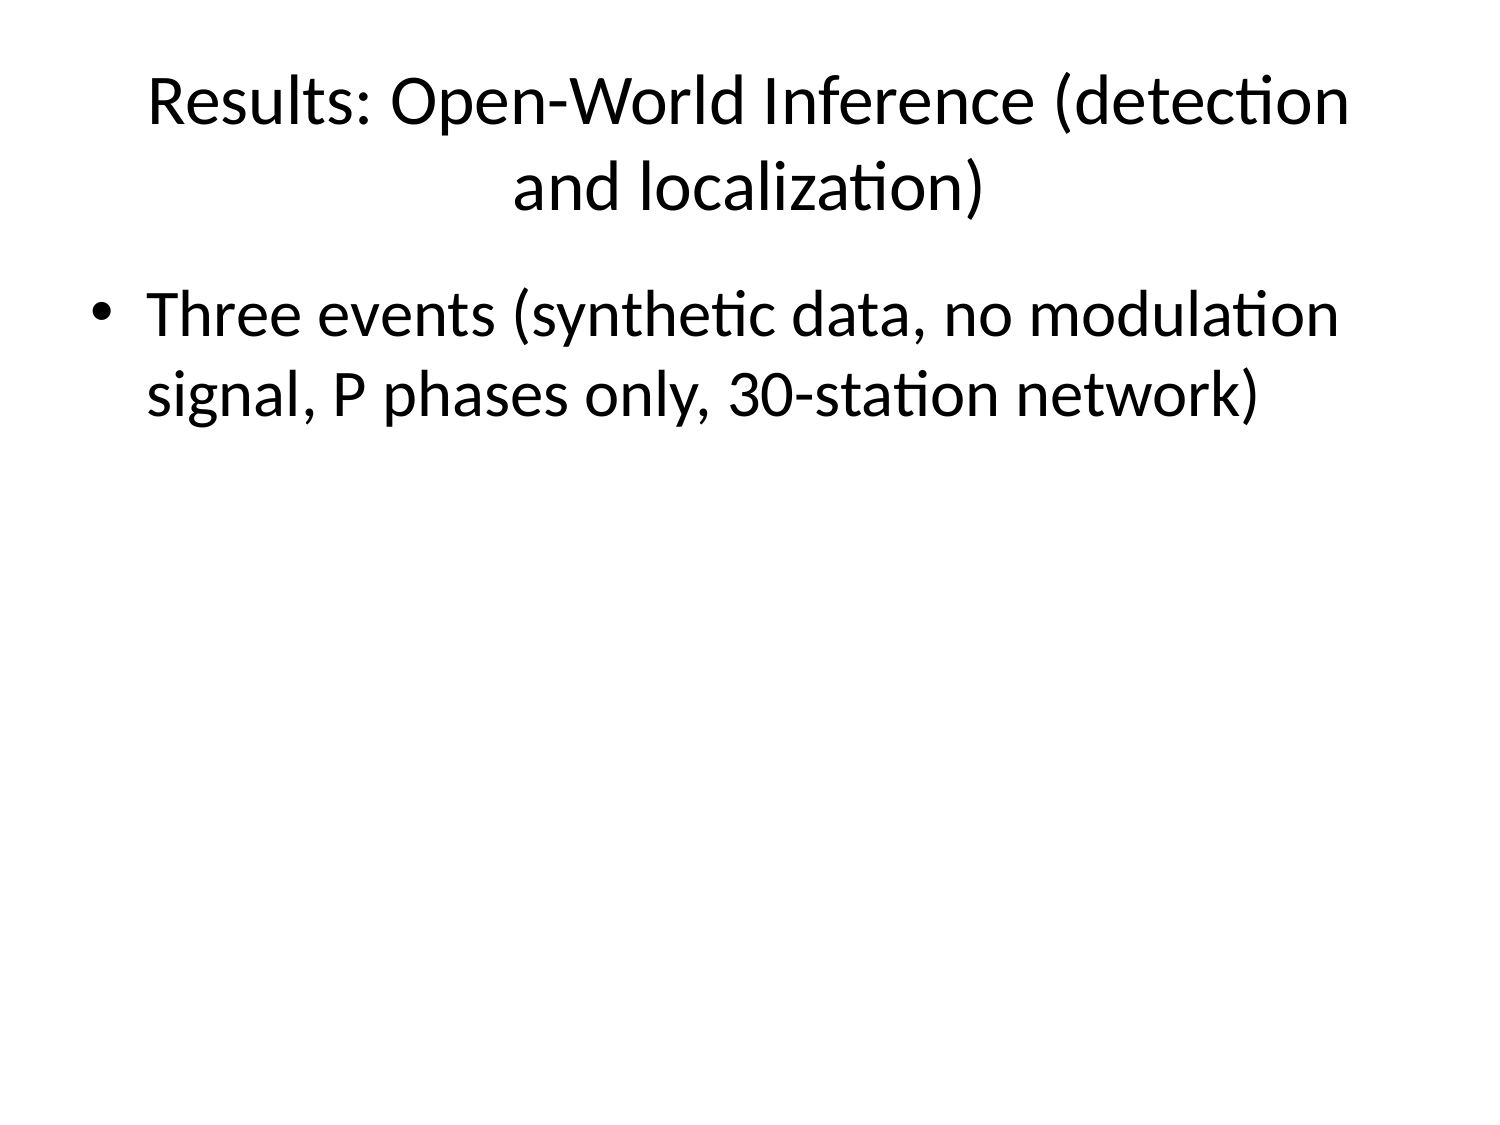

# Results: Open-World Inference (detection and localization)
Three events (synthetic data, no modulation signal, P phases only, 30-station network)